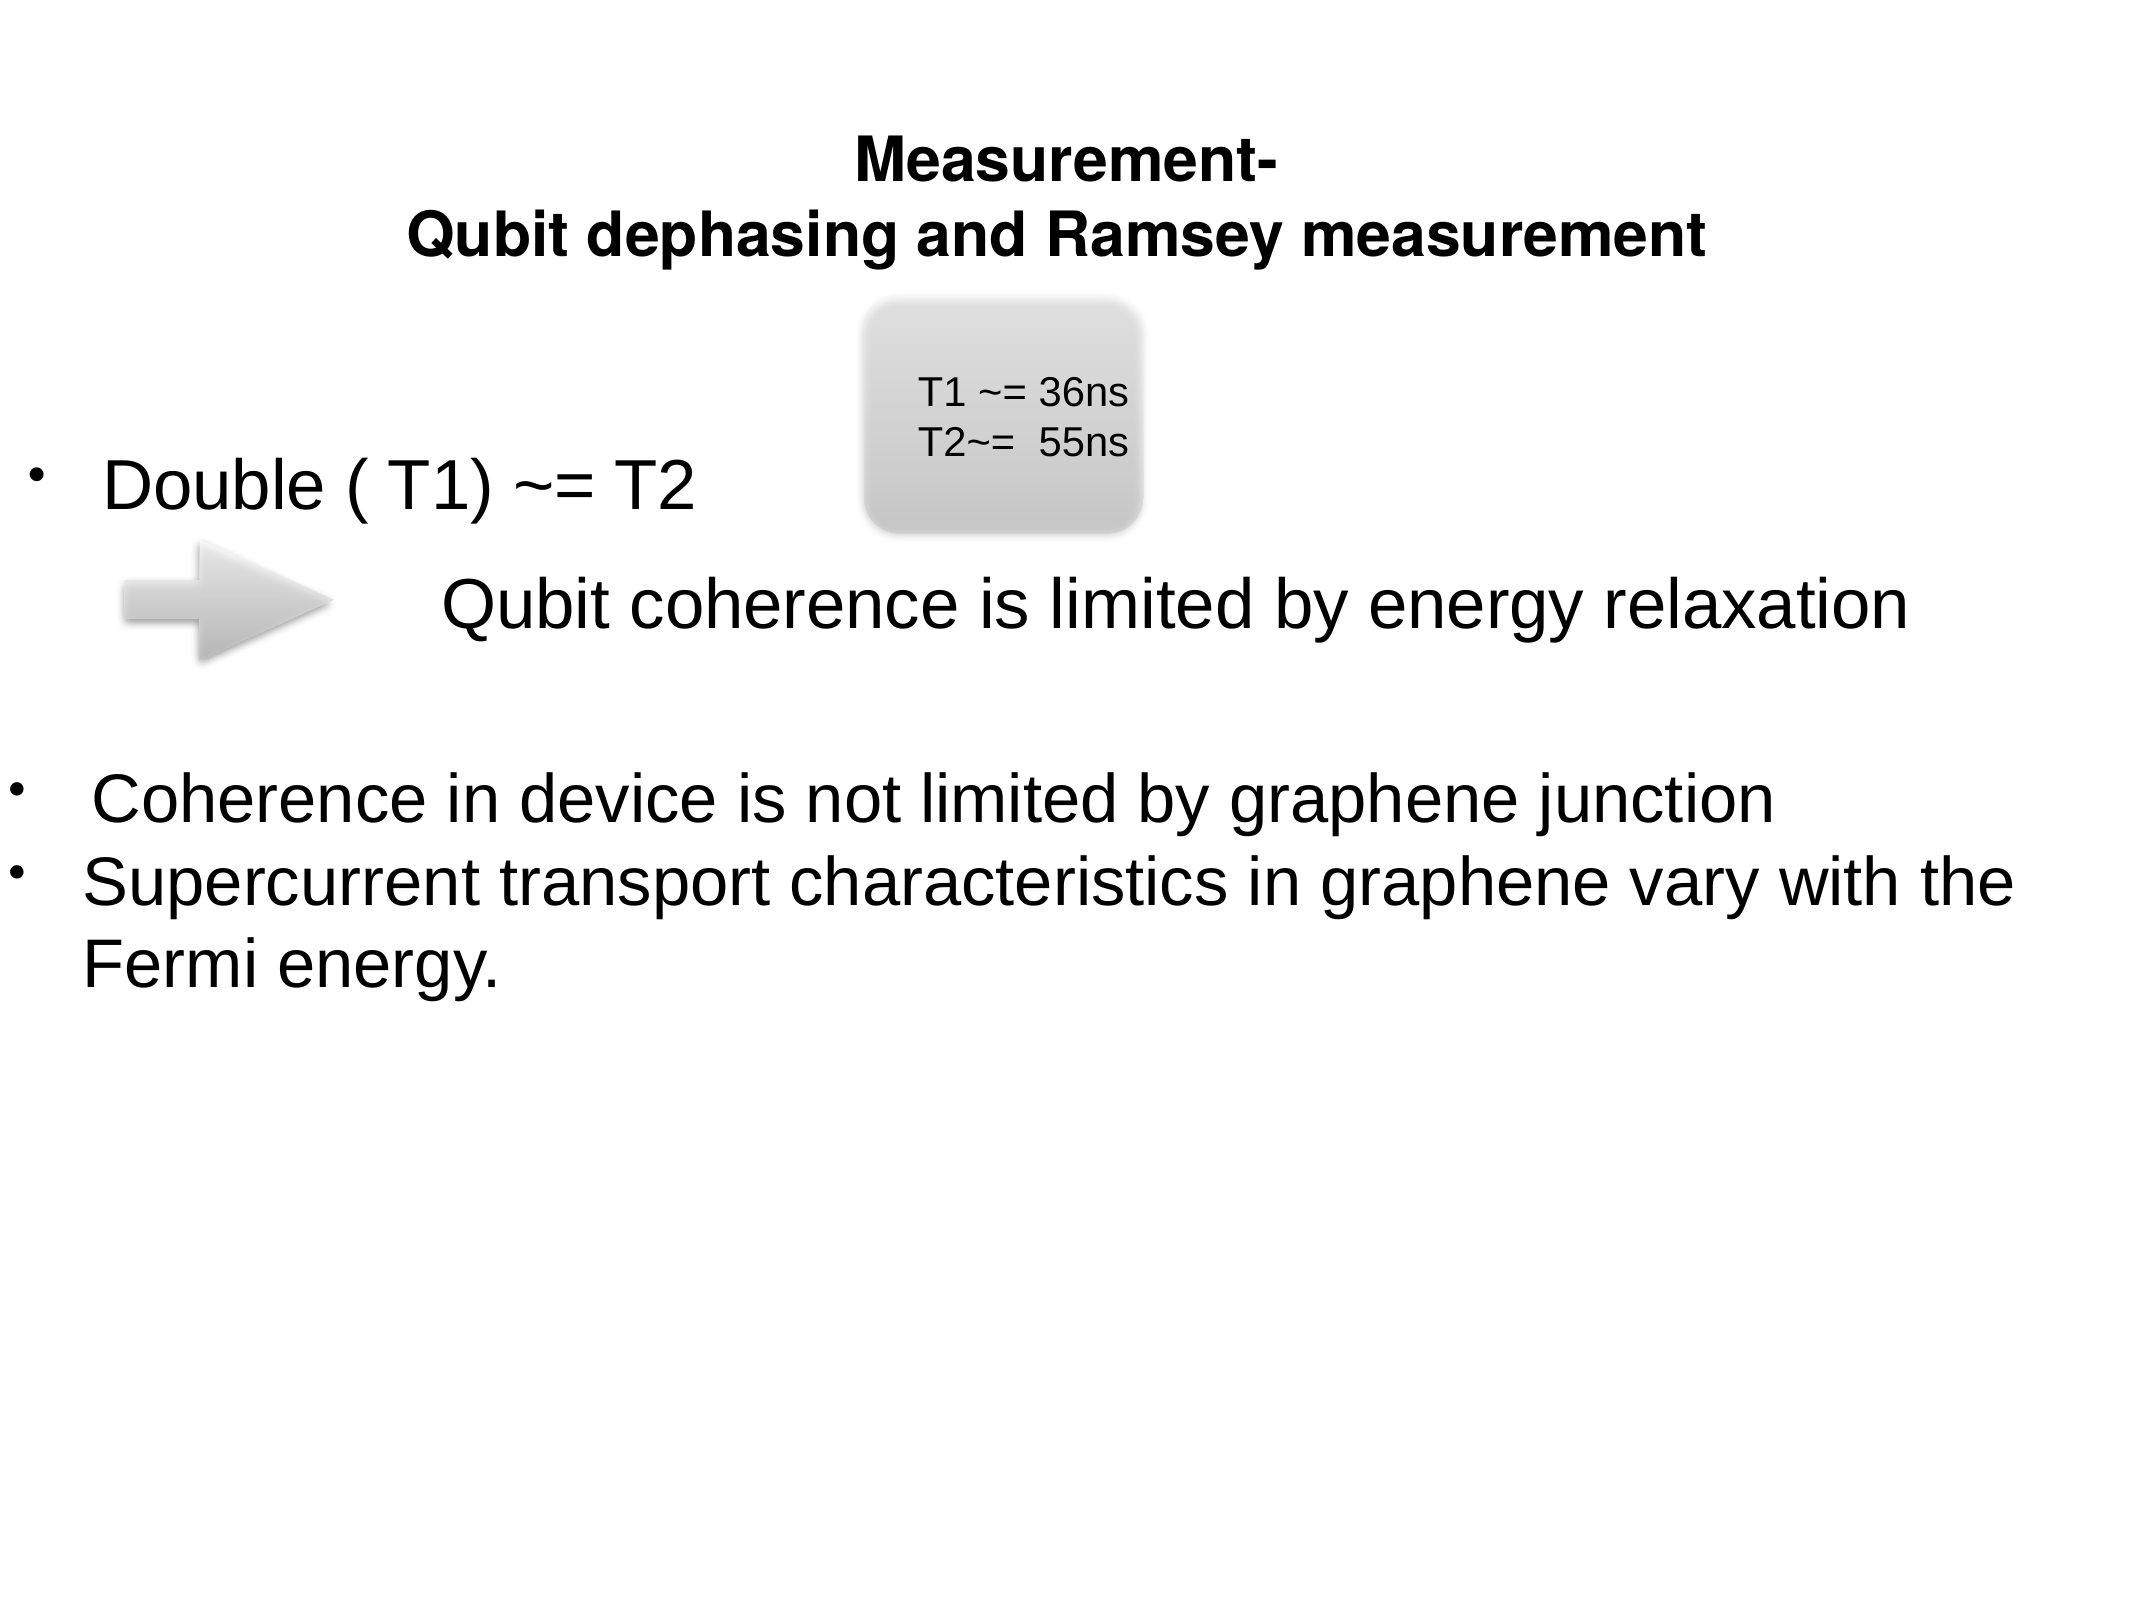

# Measurement-
Qubit dephasing and Ramsey measurement

T1 ~= 36ns
T2~=  55ns
Double ( T1) ~= T2

Qubit coherence is limited by energy relaxation
Coherence in device is not limited by graphene junction
Supercurrent transport characteristics in graphene vary with the Fermi energy.